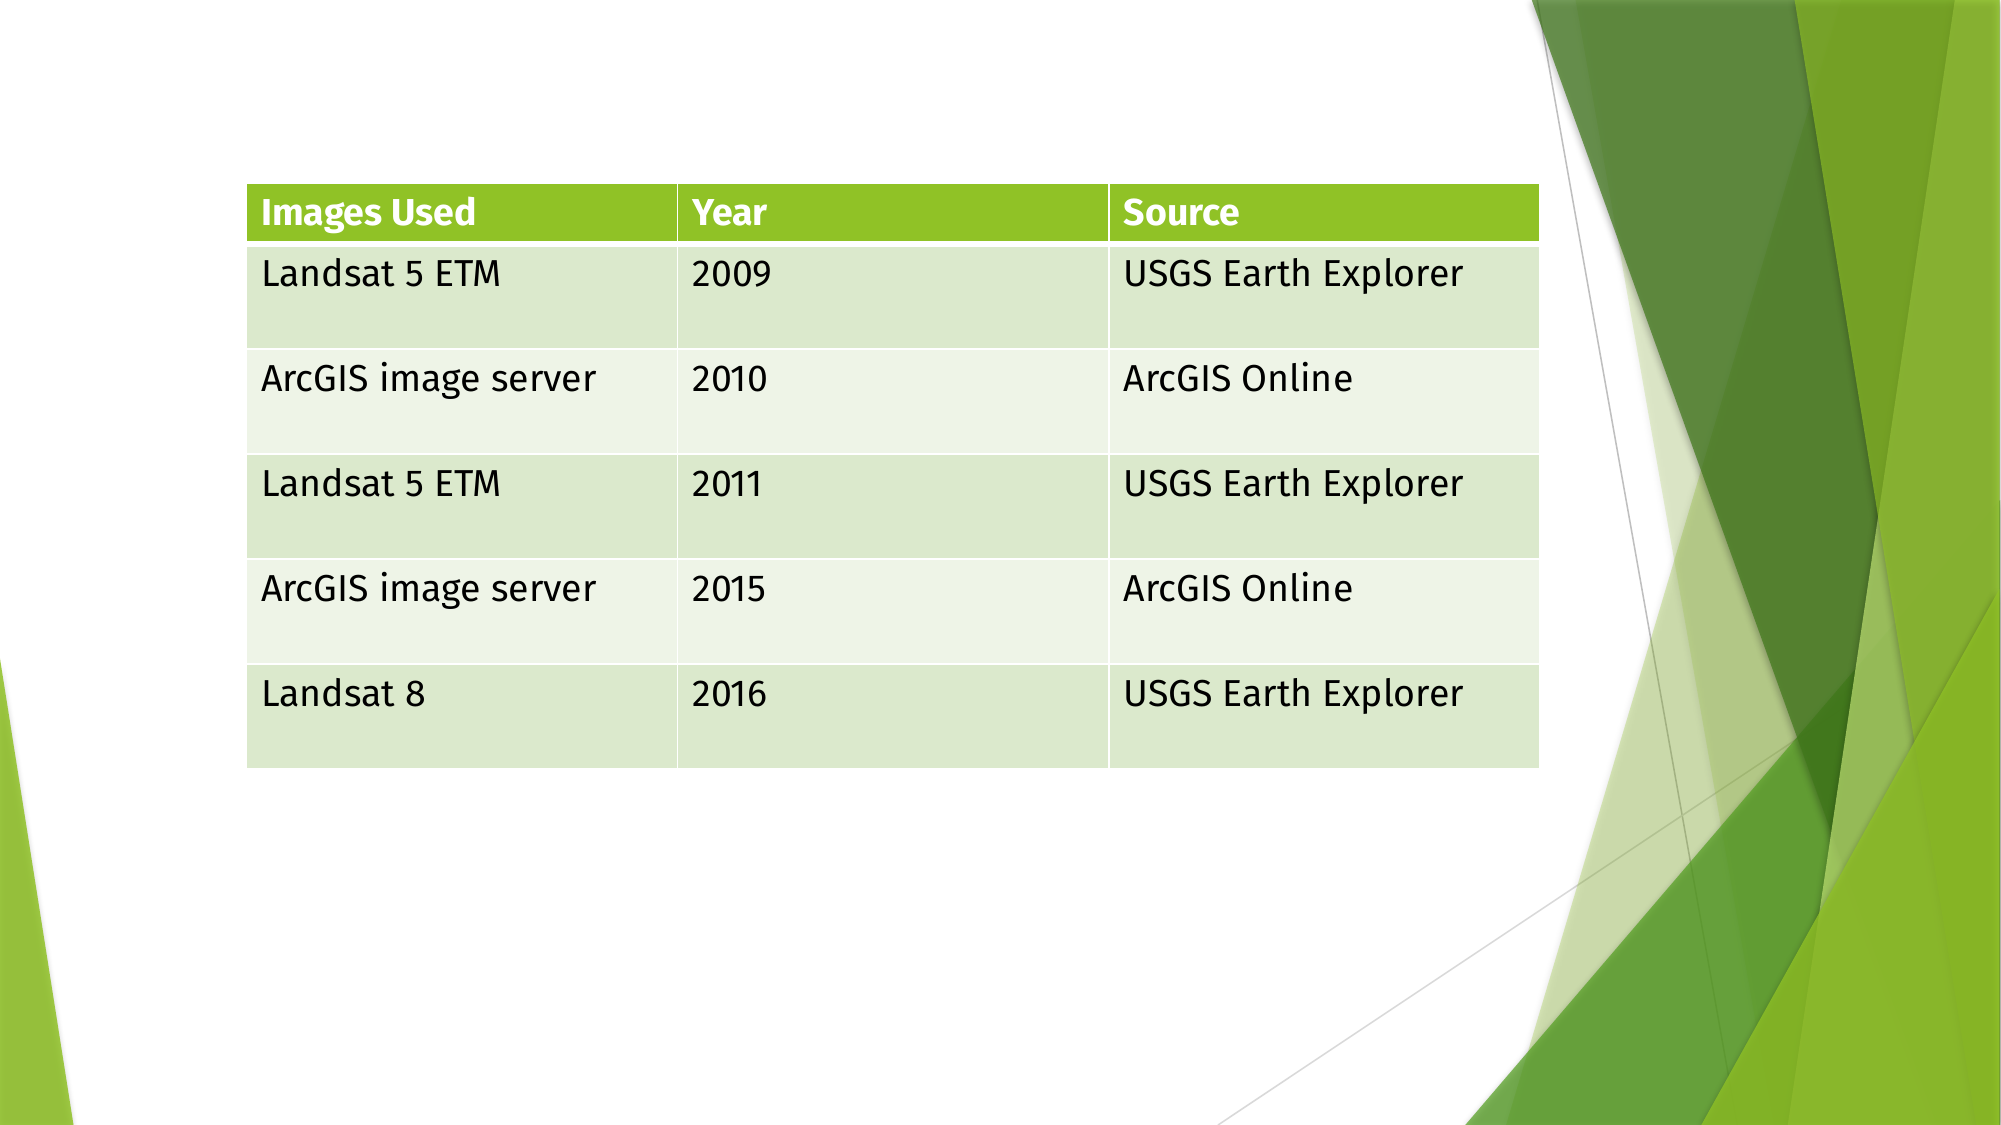

| Images Used | Year | Source |
| --- | --- | --- |
| Landsat 5 ETM | 2009 | USGS Earth Explorer |
| ArcGIS image server | 2010 | ArcGIS Online |
| Landsat 5 ETM | 2011 | USGS Earth Explorer |
| ArcGIS image server | 2015 | ArcGIS Online |
| Landsat 8 | 2016 | USGS Earth Explorer |